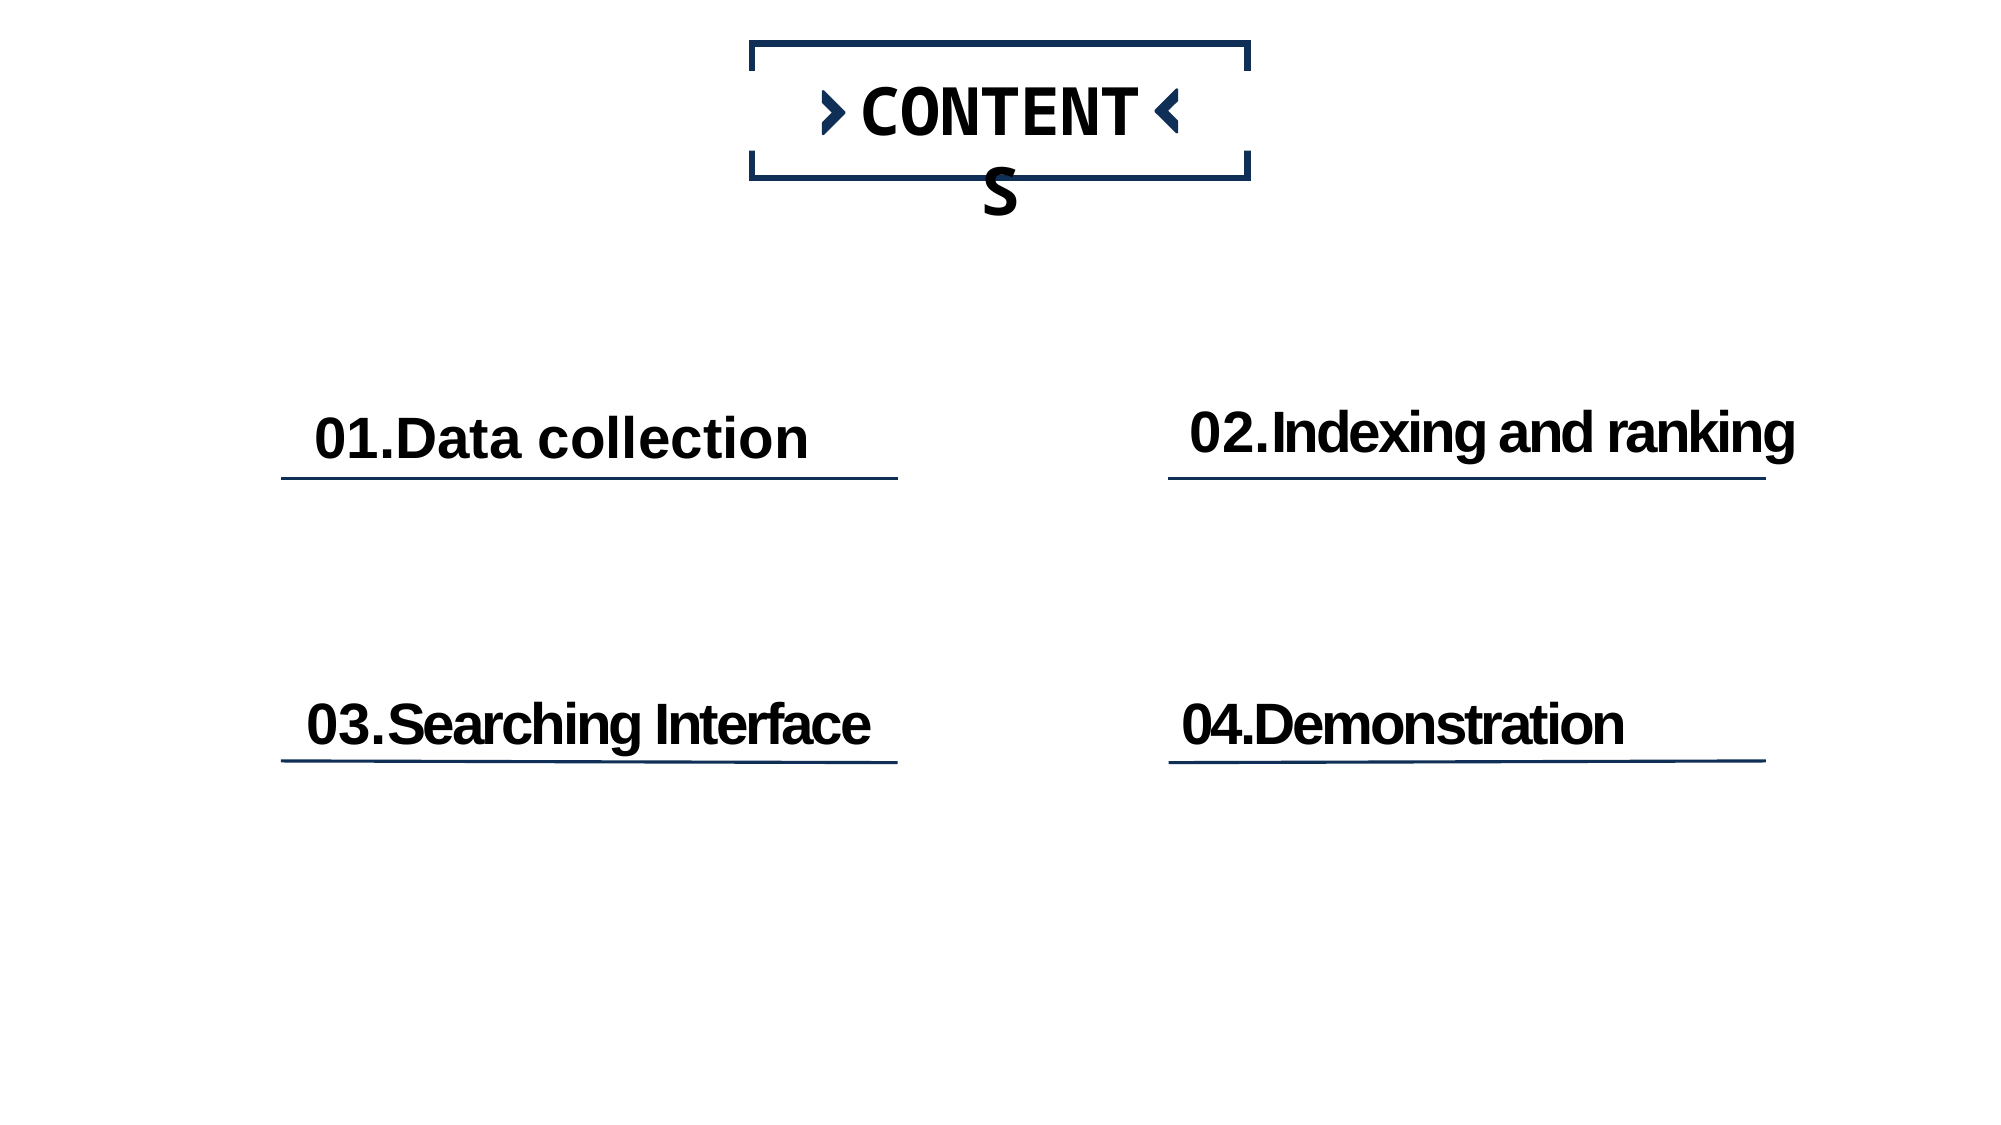

CONTENTS

02.Indexing and ranking
01.Data collection
03.Searching Interface
04.Demonstration